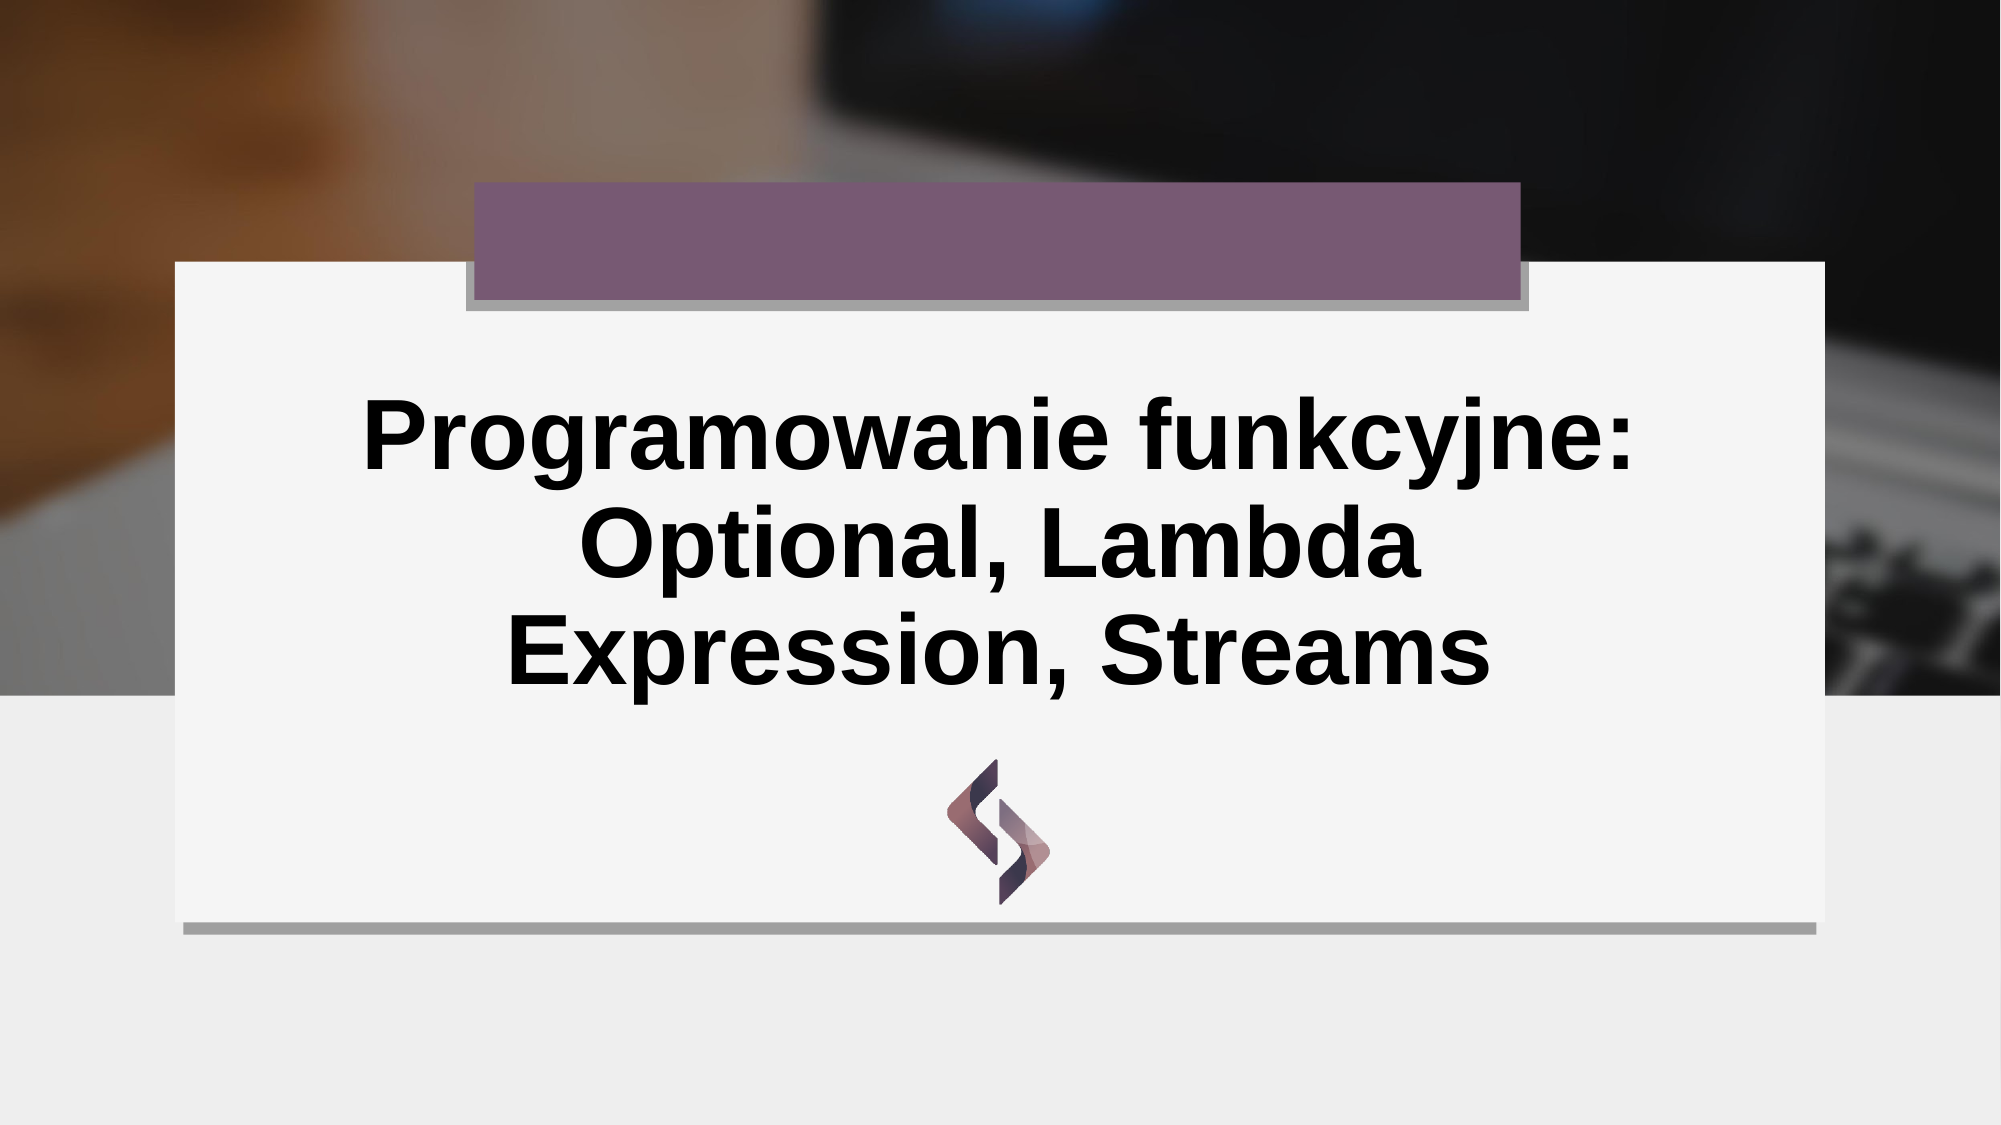

#
Programowanie funkcyjne: Optional, Lambda Expression, Streams